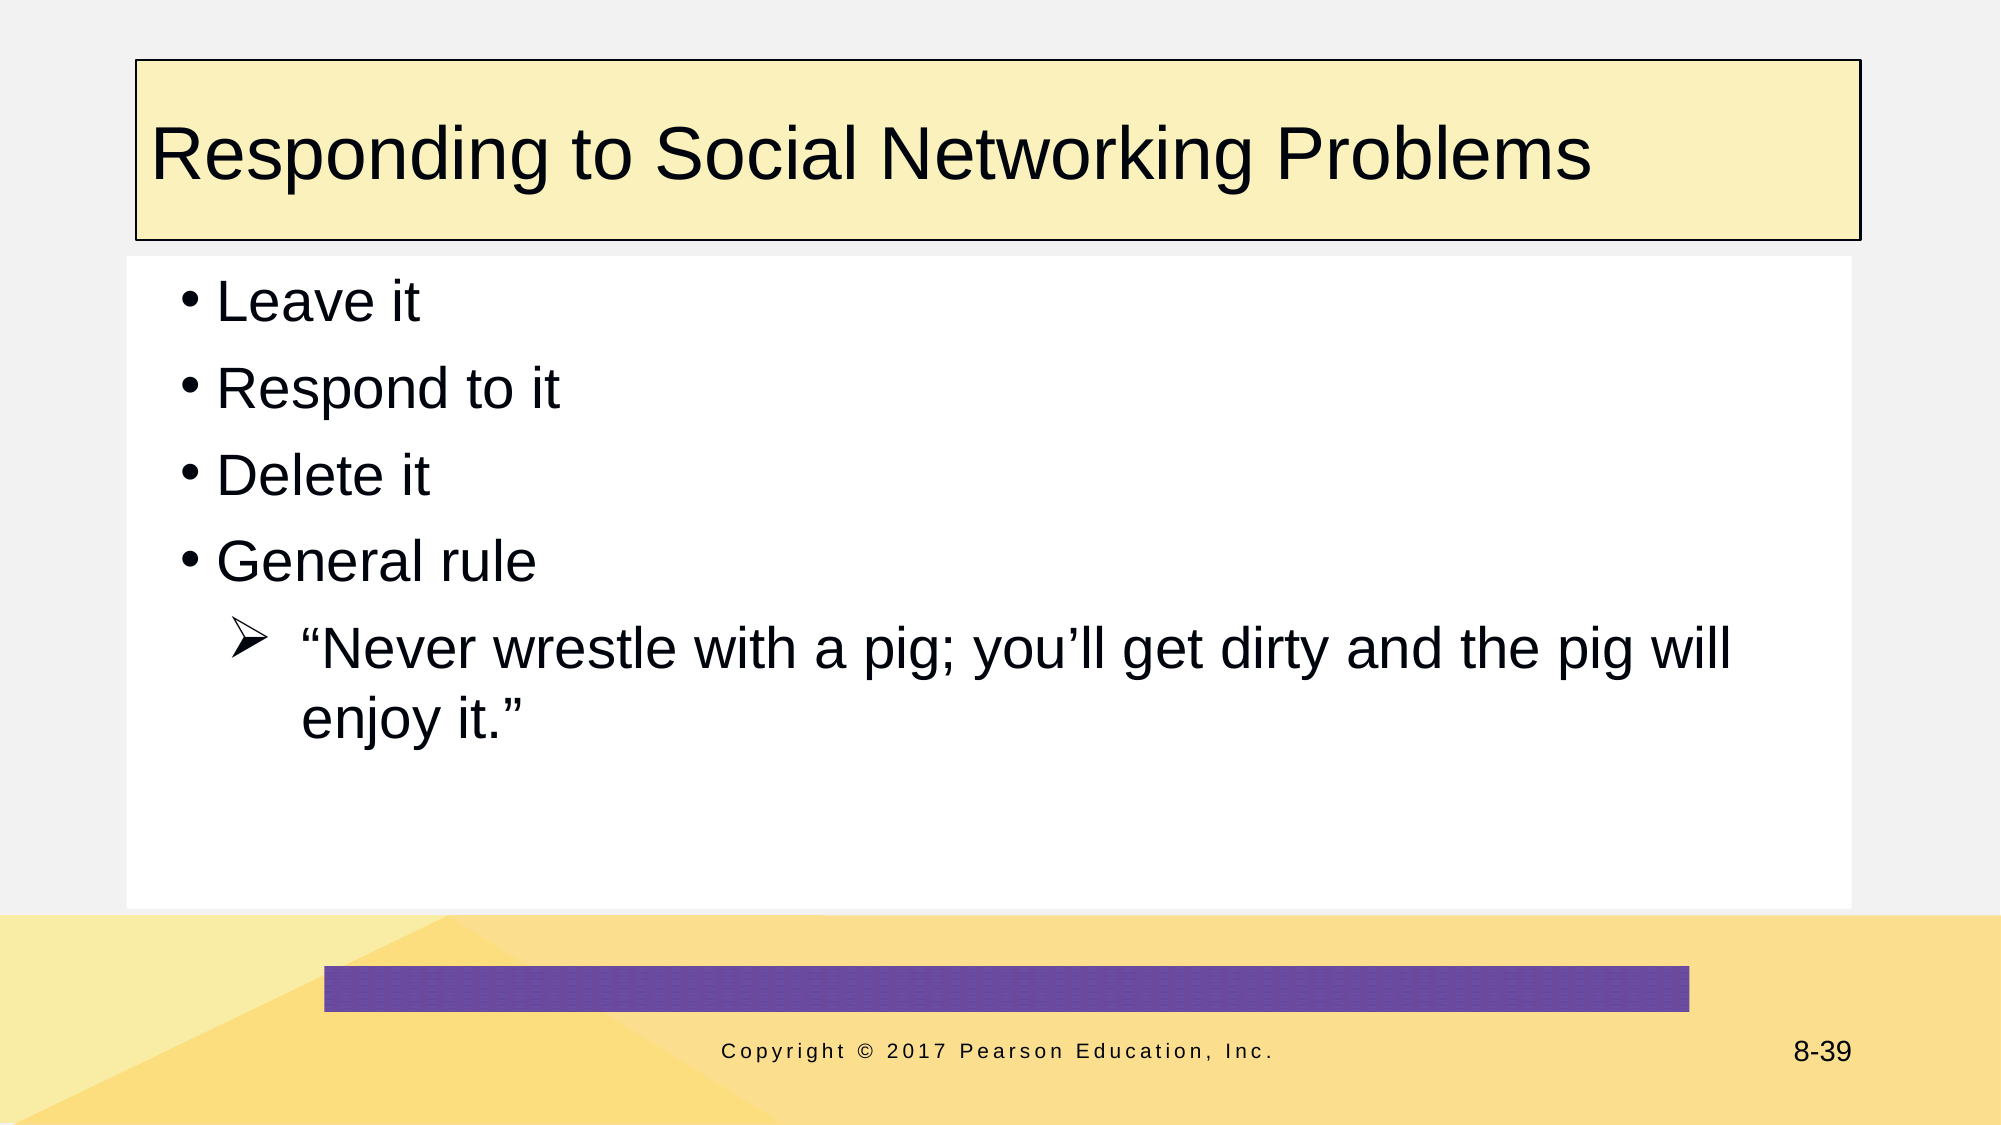

# Responding to Social Networking Problems
Leave it
Respond to it
Delete it
General rule
“Never wrestle with a pig; you’ll get dirty and the pig will enjoy it.”
Copyright © 2017 Pearson Education, Inc.